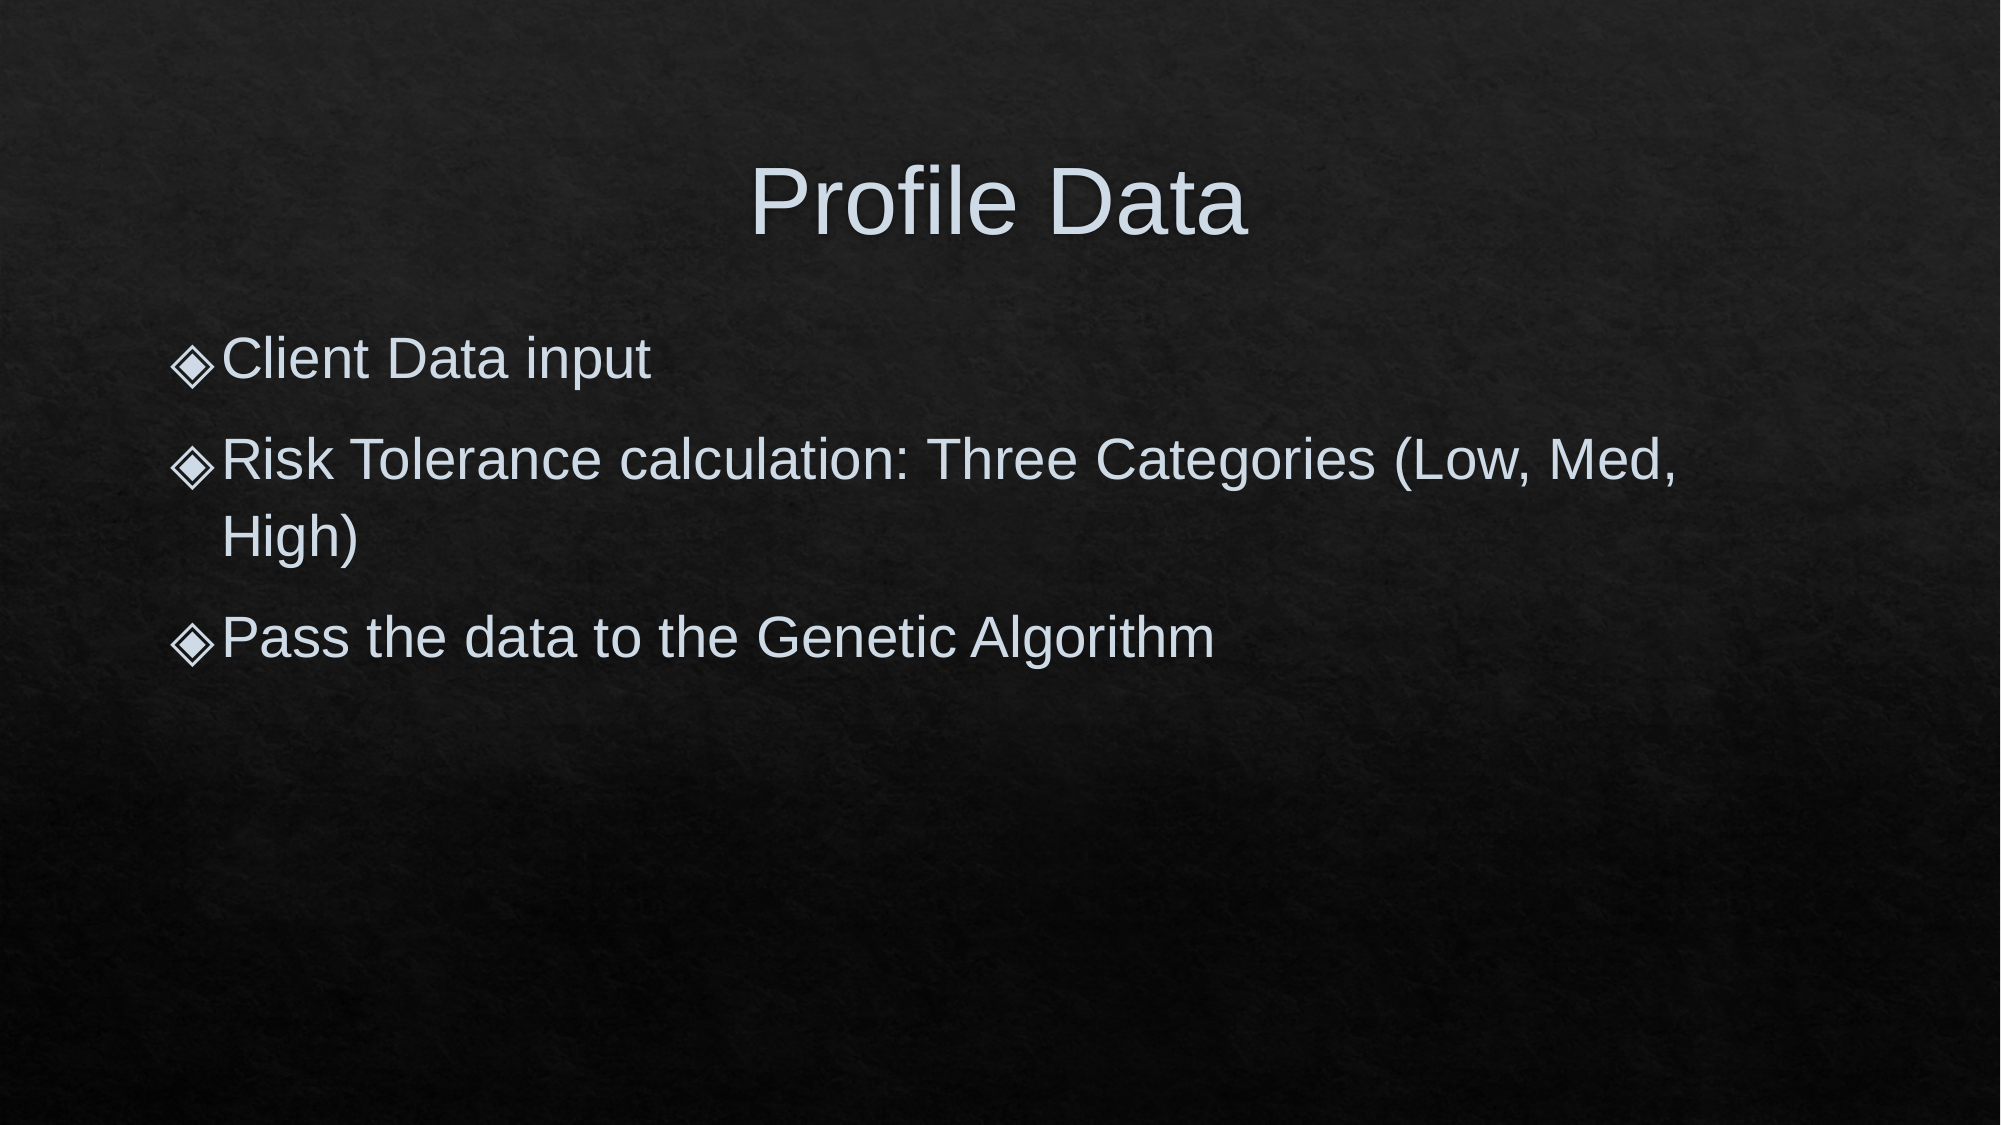

# Profile Data
Client Data input
Risk Tolerance calculation: Three Categories (Low, Med, High)
Pass the data to the Genetic Algorithm